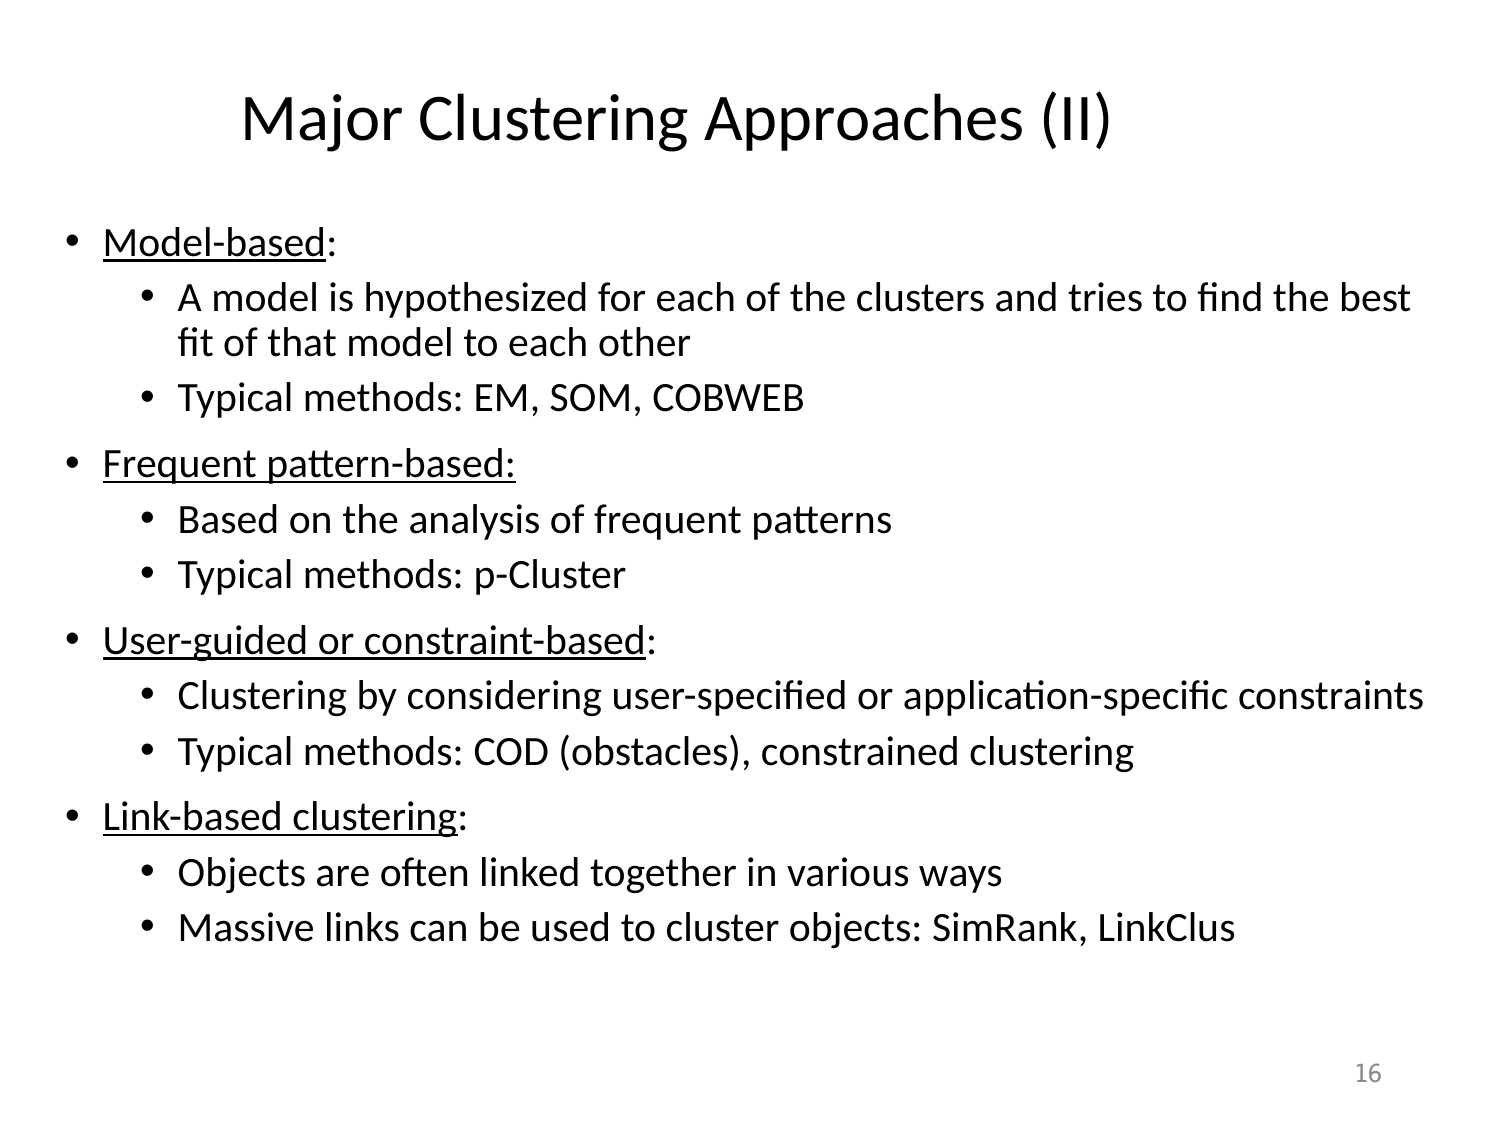

# Major Clustering Approaches (II)
Model-based:
A model is hypothesized for each of the clusters and tries to find the best fit of that model to each other
Typical methods: EM, SOM, COBWEB
Frequent pattern-based:
Based on the analysis of frequent patterns
Typical methods: p-Cluster
User-guided or constraint-based:
Clustering by considering user-specified or application-specific constraints
Typical methods: COD (obstacles), constrained clustering
Link-based clustering:
Objects are often linked together in various ways
Massive links can be used to cluster objects: SimRank, LinkClus
16